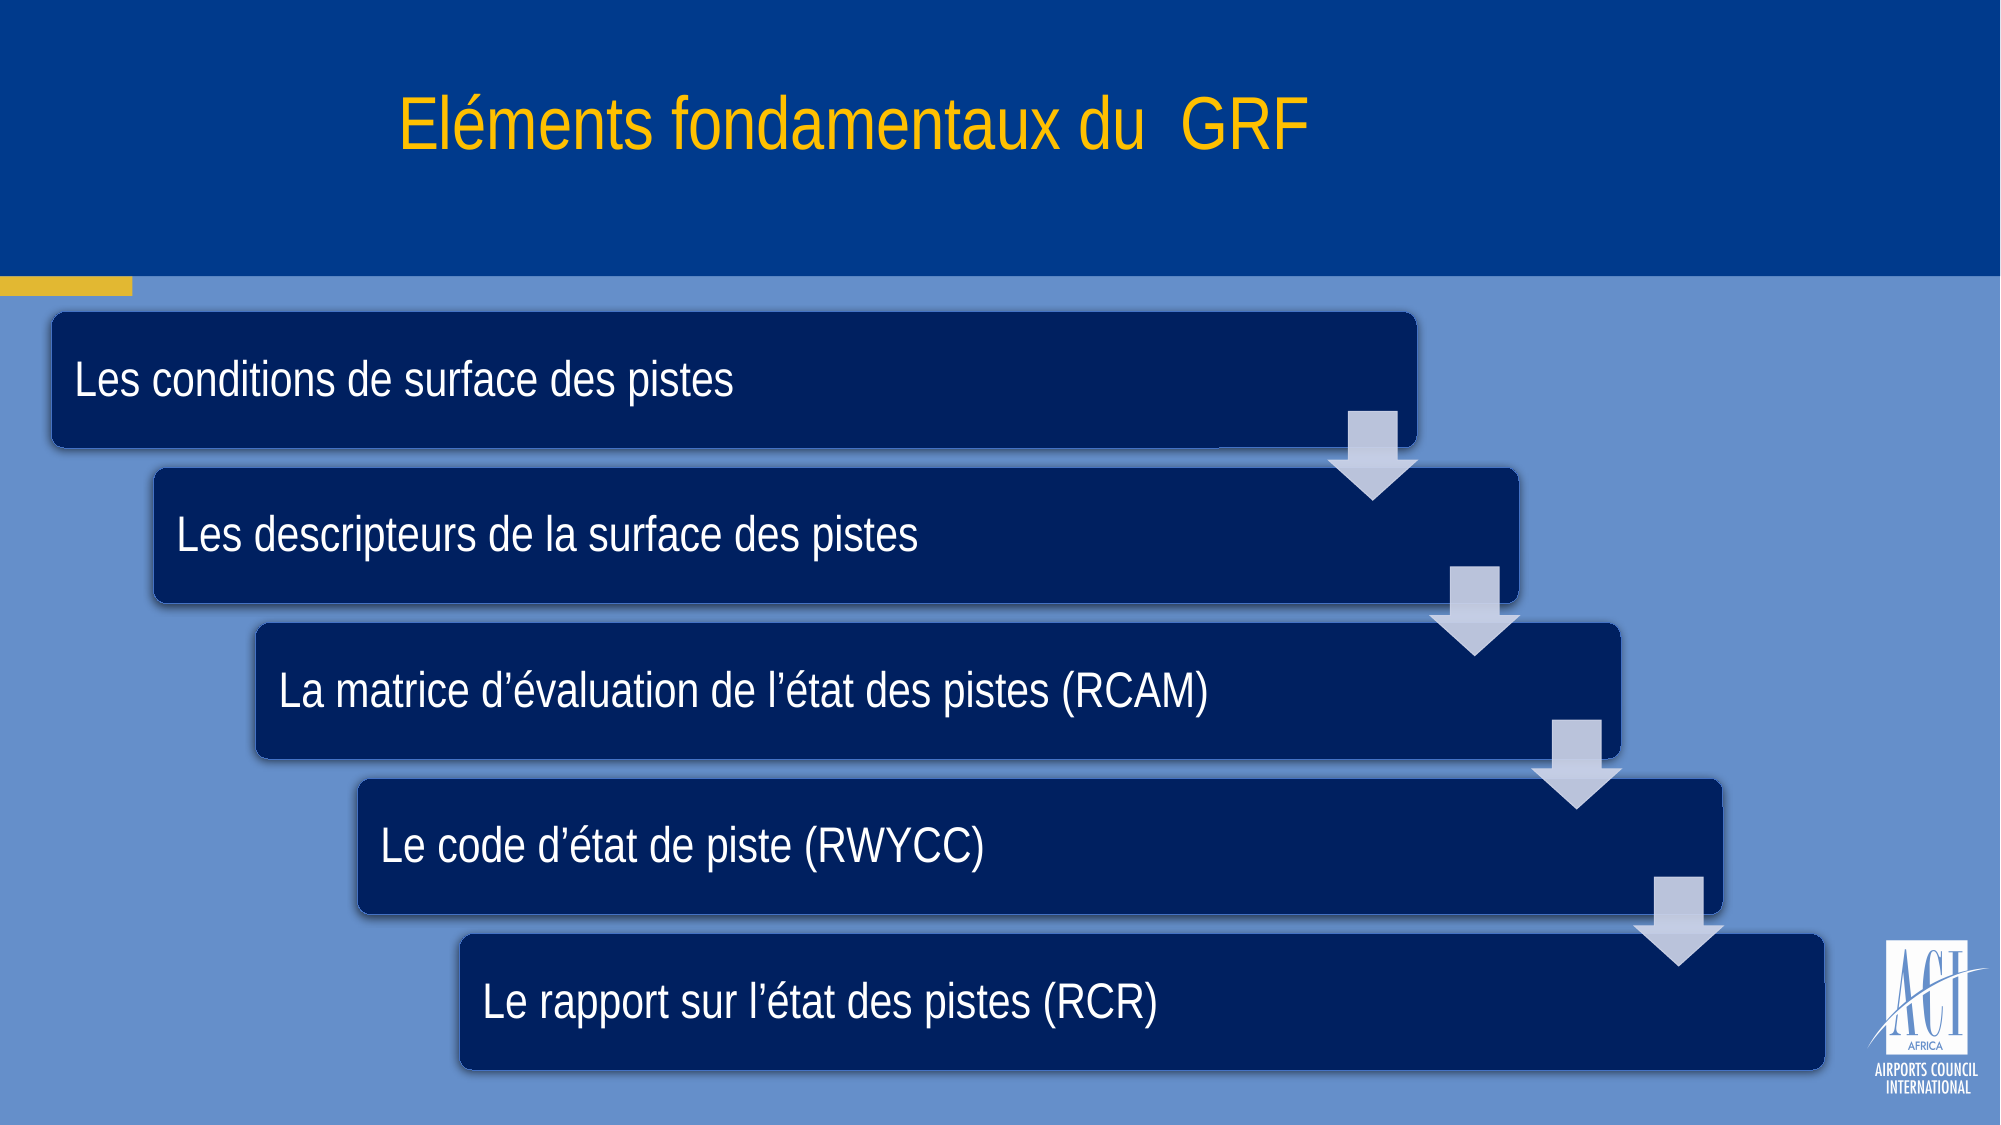

#
Eléments fondamentaux du  GRF
Les conditions de surface des pistes
Les descripteurs de la surface des pistes
La matrice d’évaluation de l’état des pistes (RCAM)
Le code d’état de piste (RWYCC)
Le rapport sur l’état des pistes (RCR)